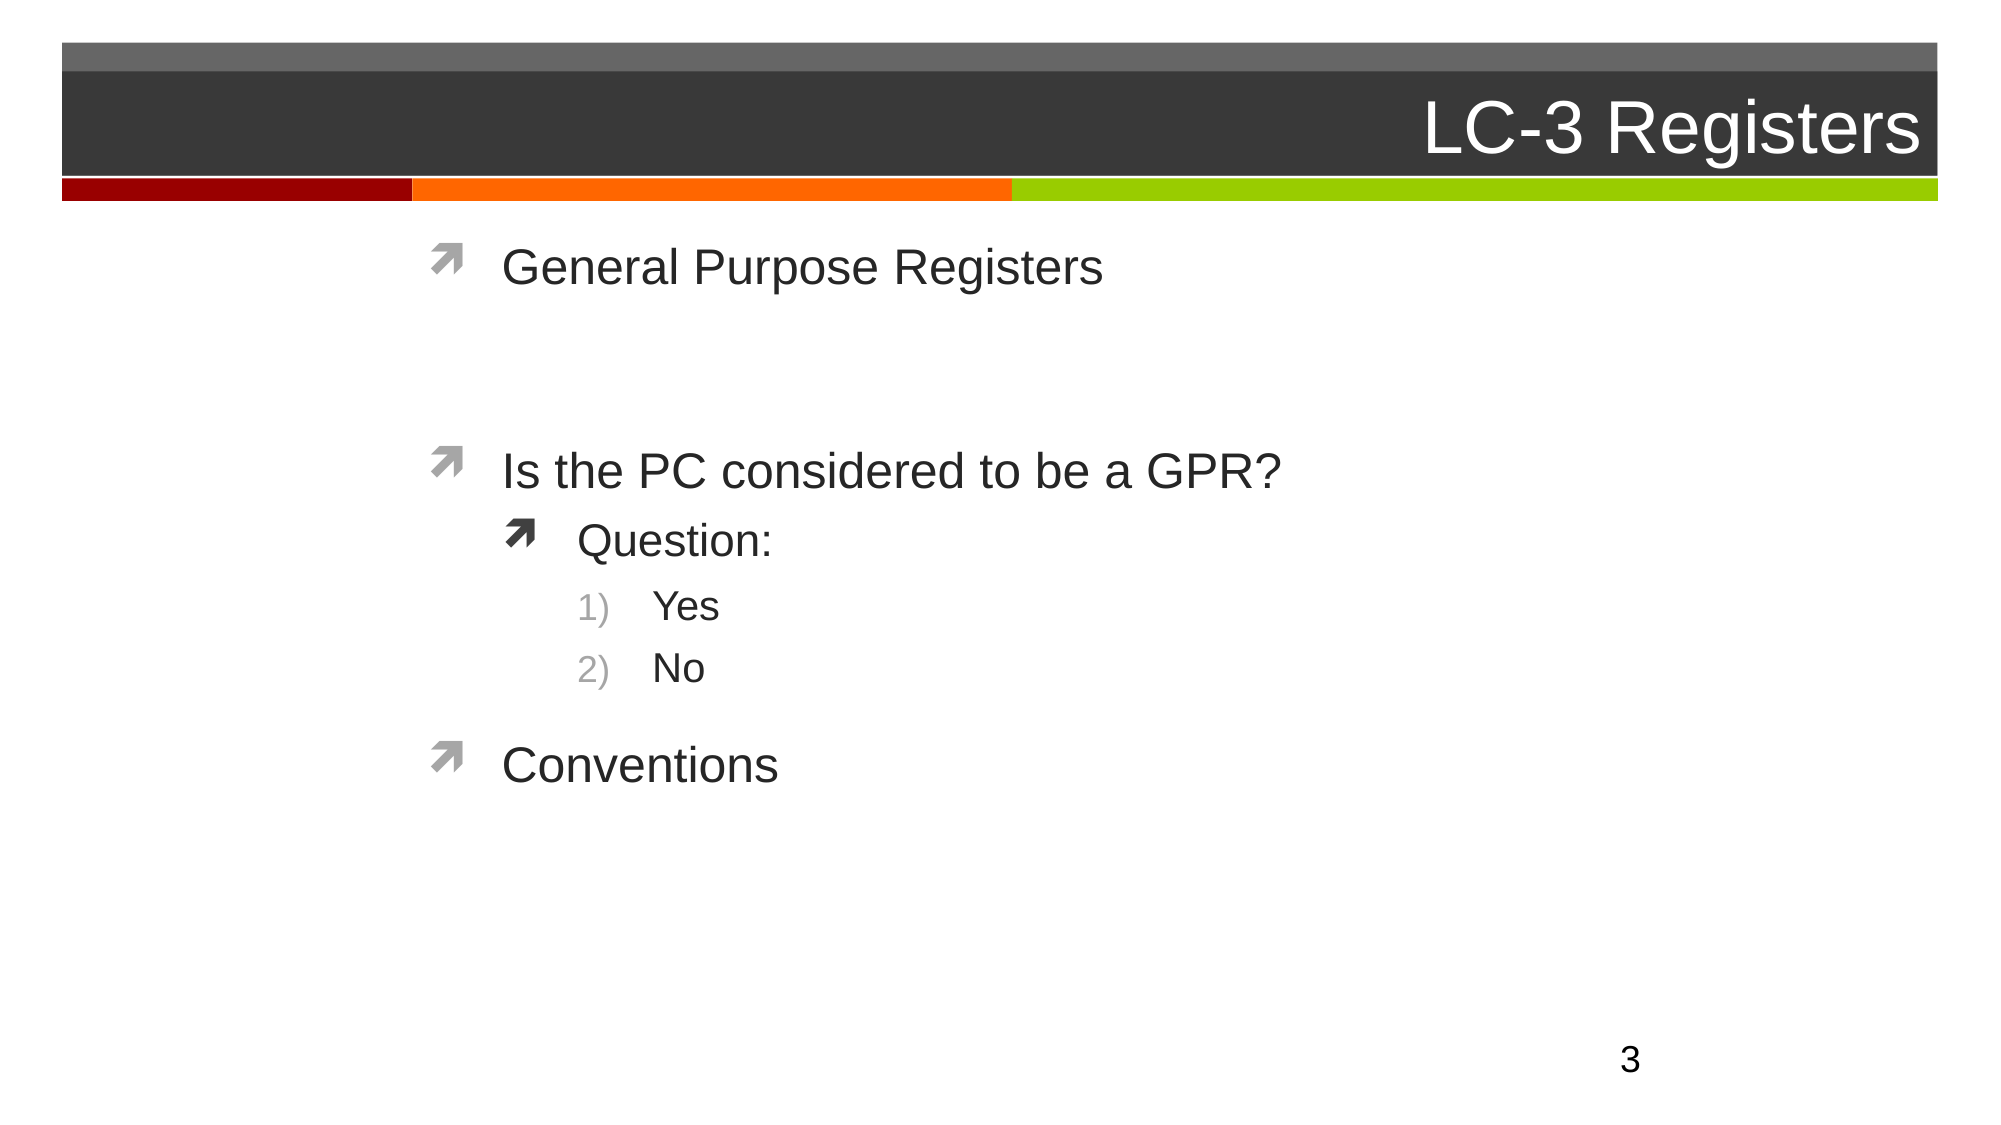

# LC-3 Registers
General Purpose Registers

Is the PC considered to be a GPR?
Question:
Yes
No
Conventions
3